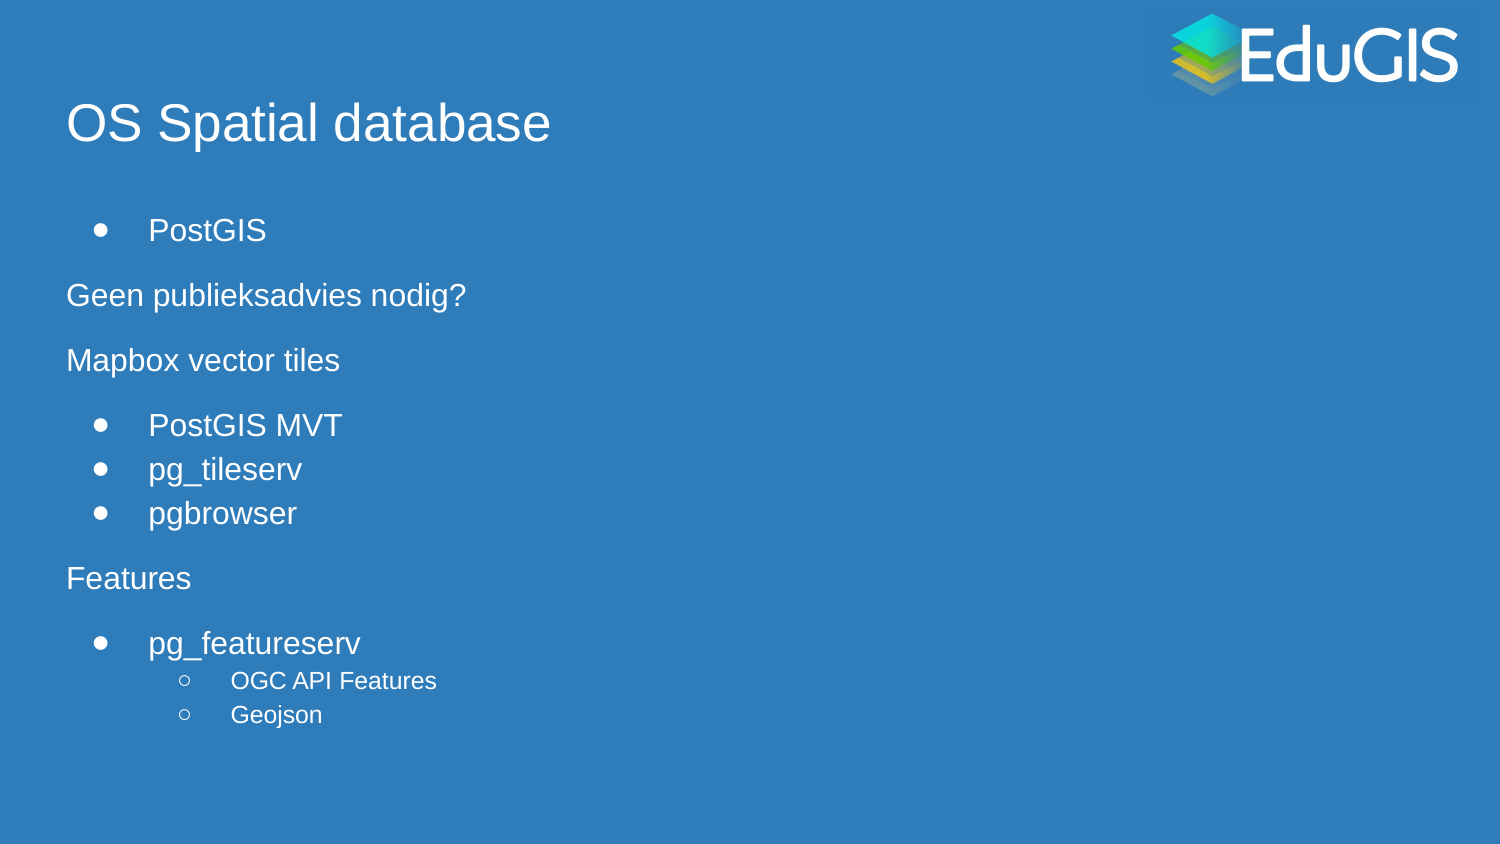

# OS Spatial database
PostGIS
Geen publieksadvies nodig?
Mapbox vector tiles
PostGIS MVT
pg_tileserv
pgbrowser
Features
pg_featureserv
OGC API Features
Geojson